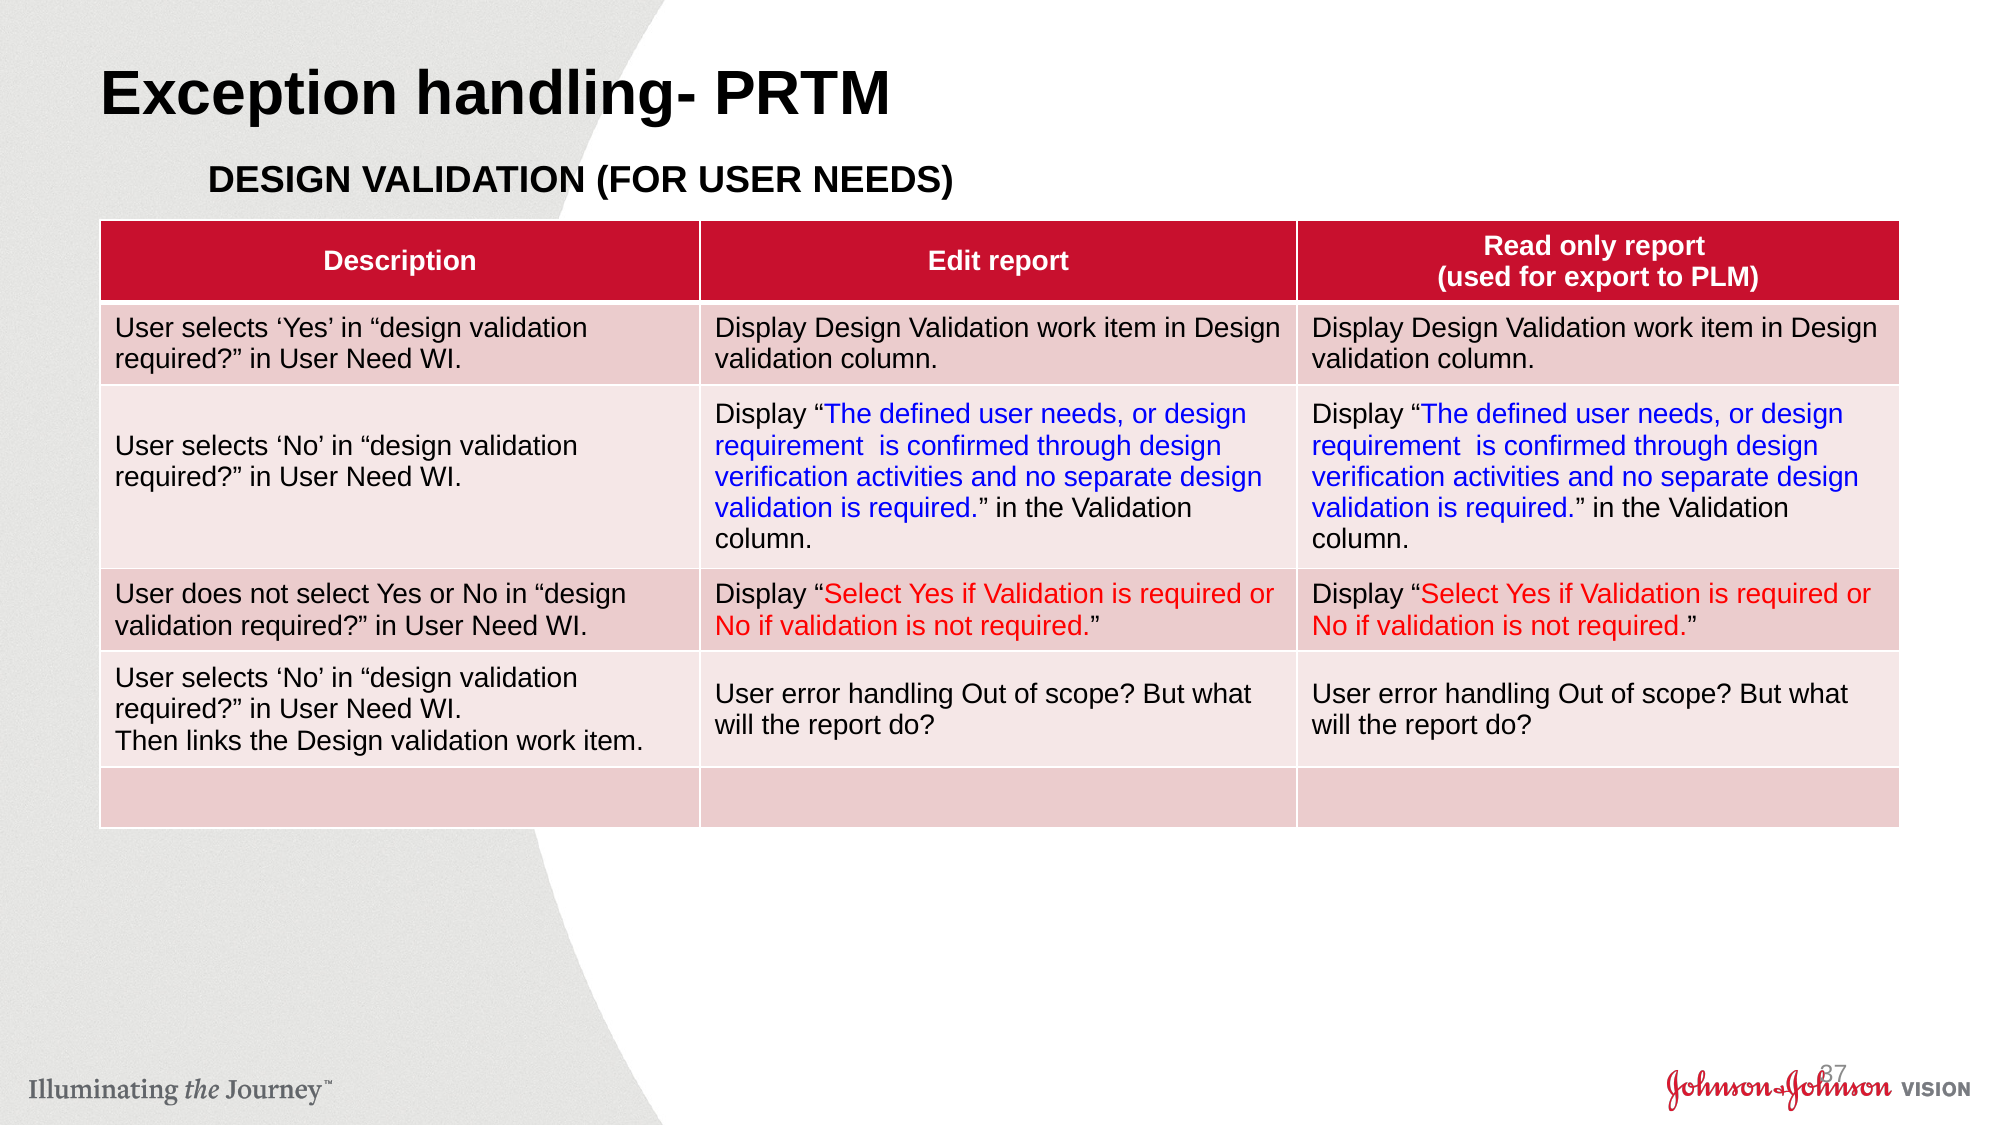

# Exception handling- PRTM
DESIGN VALIDATION (FOR USER NEEDS)
| Description | Edit report | Read only report (used for export to PLM) |
| --- | --- | --- |
| User selects ‘Yes’ in “design validation required?” in User Need WI. | Display Design Validation work item in Design validation column. | Display Design Validation work item in Design validation column. |
| User selects ‘No’ in “design validation required?” in User Need WI. | Display “The defined user needs, or design requirement is confirmed through design verification activities and no separate design validation is required.” in the Validation column. | Display “The defined user needs, or design requirement is confirmed through design verification activities and no separate design validation is required.” in the Validation column. |
| User does not select Yes or No in “design validation required?” in User Need WI. | Display “Select Yes if Validation is required or No if validation is not required.” | Display “Select Yes if Validation is required or No if validation is not required.” |
| User selects ‘No’ in “design validation required?” in User Need WI. Then links the Design validation work item. | User error handling Out of scope? But what will the report do? | User error handling Out of scope? But what will the report do? |
|  |  |  |

37